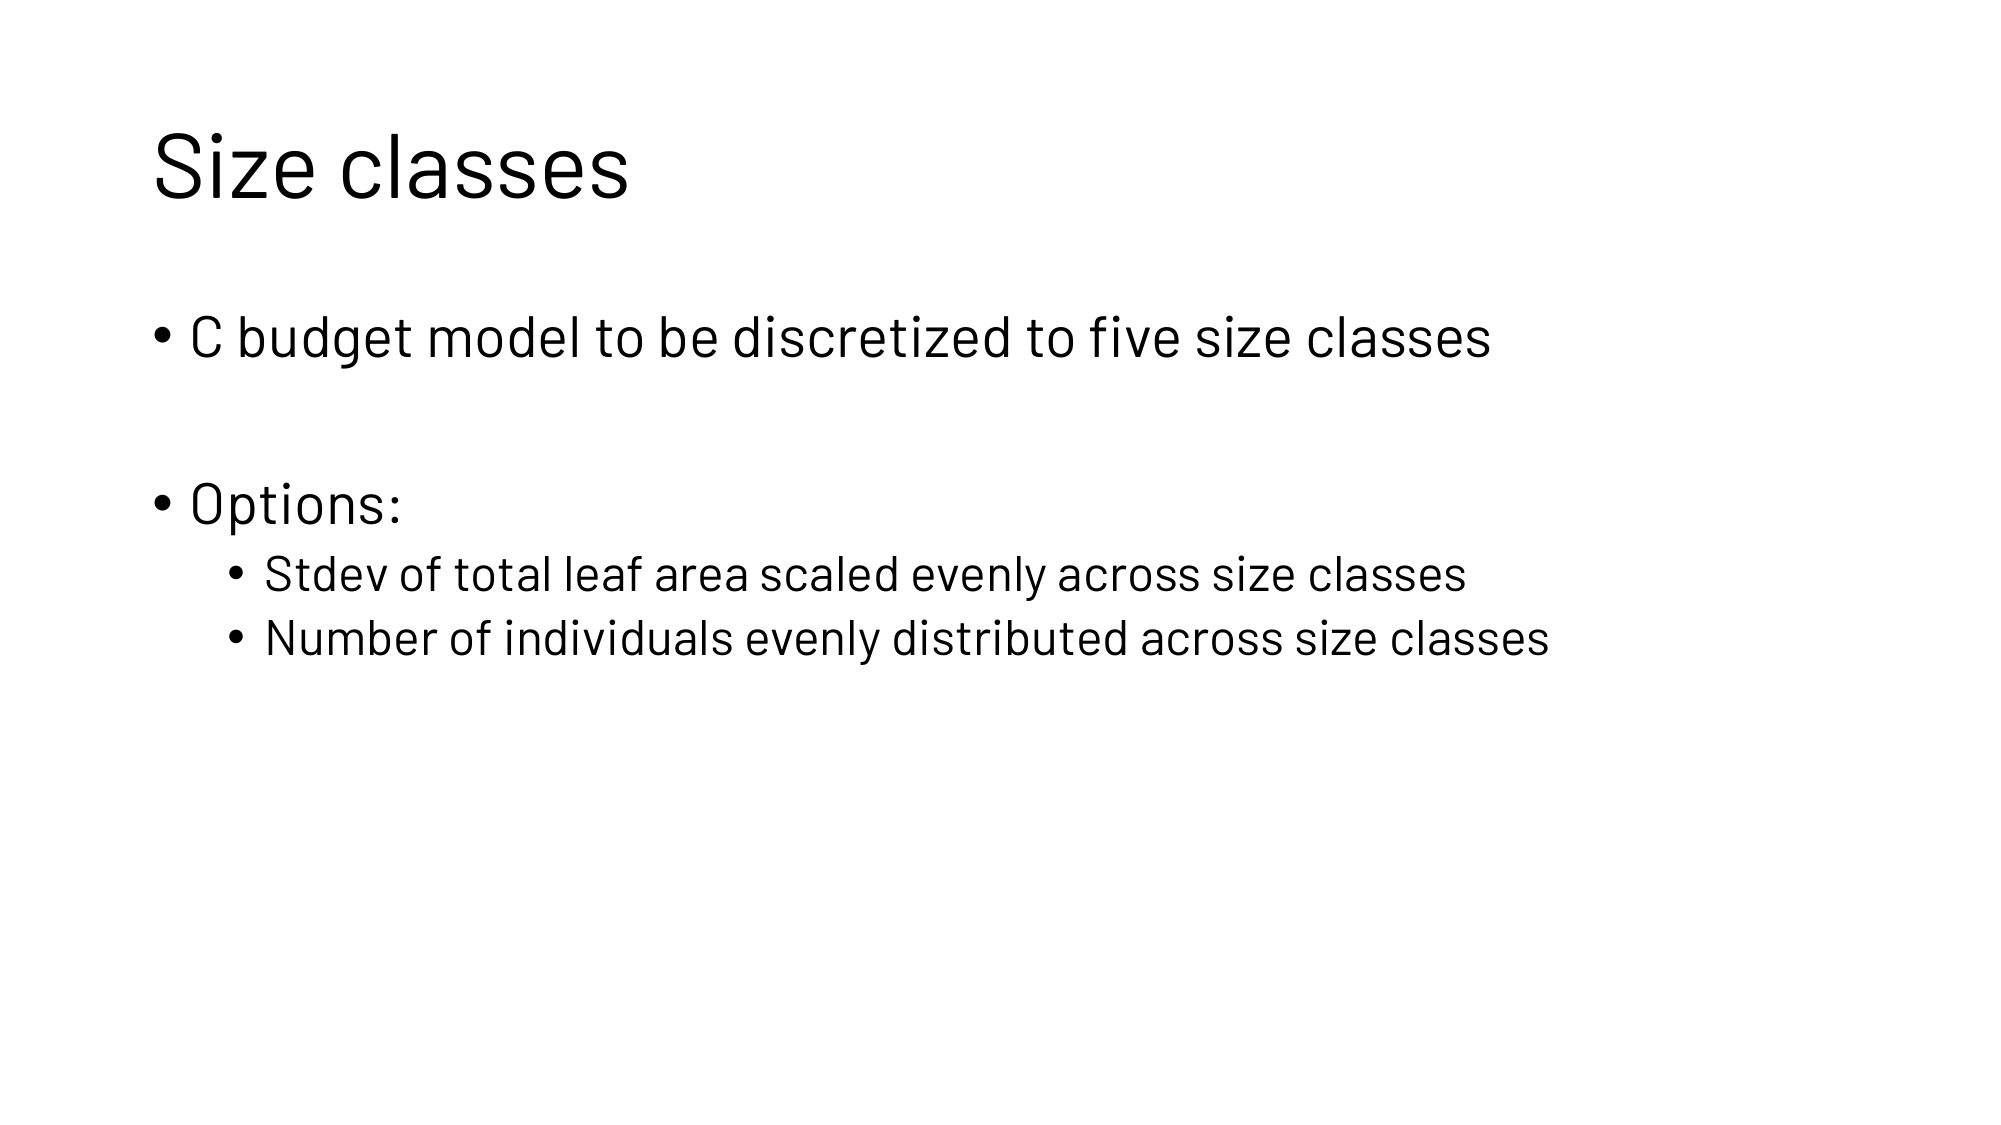

# Size classes
C budget model to be discretized to five size classes

Options:
Stdev of total leaf area scaled evenly across size classes
Number of individuals evenly distributed across size classes